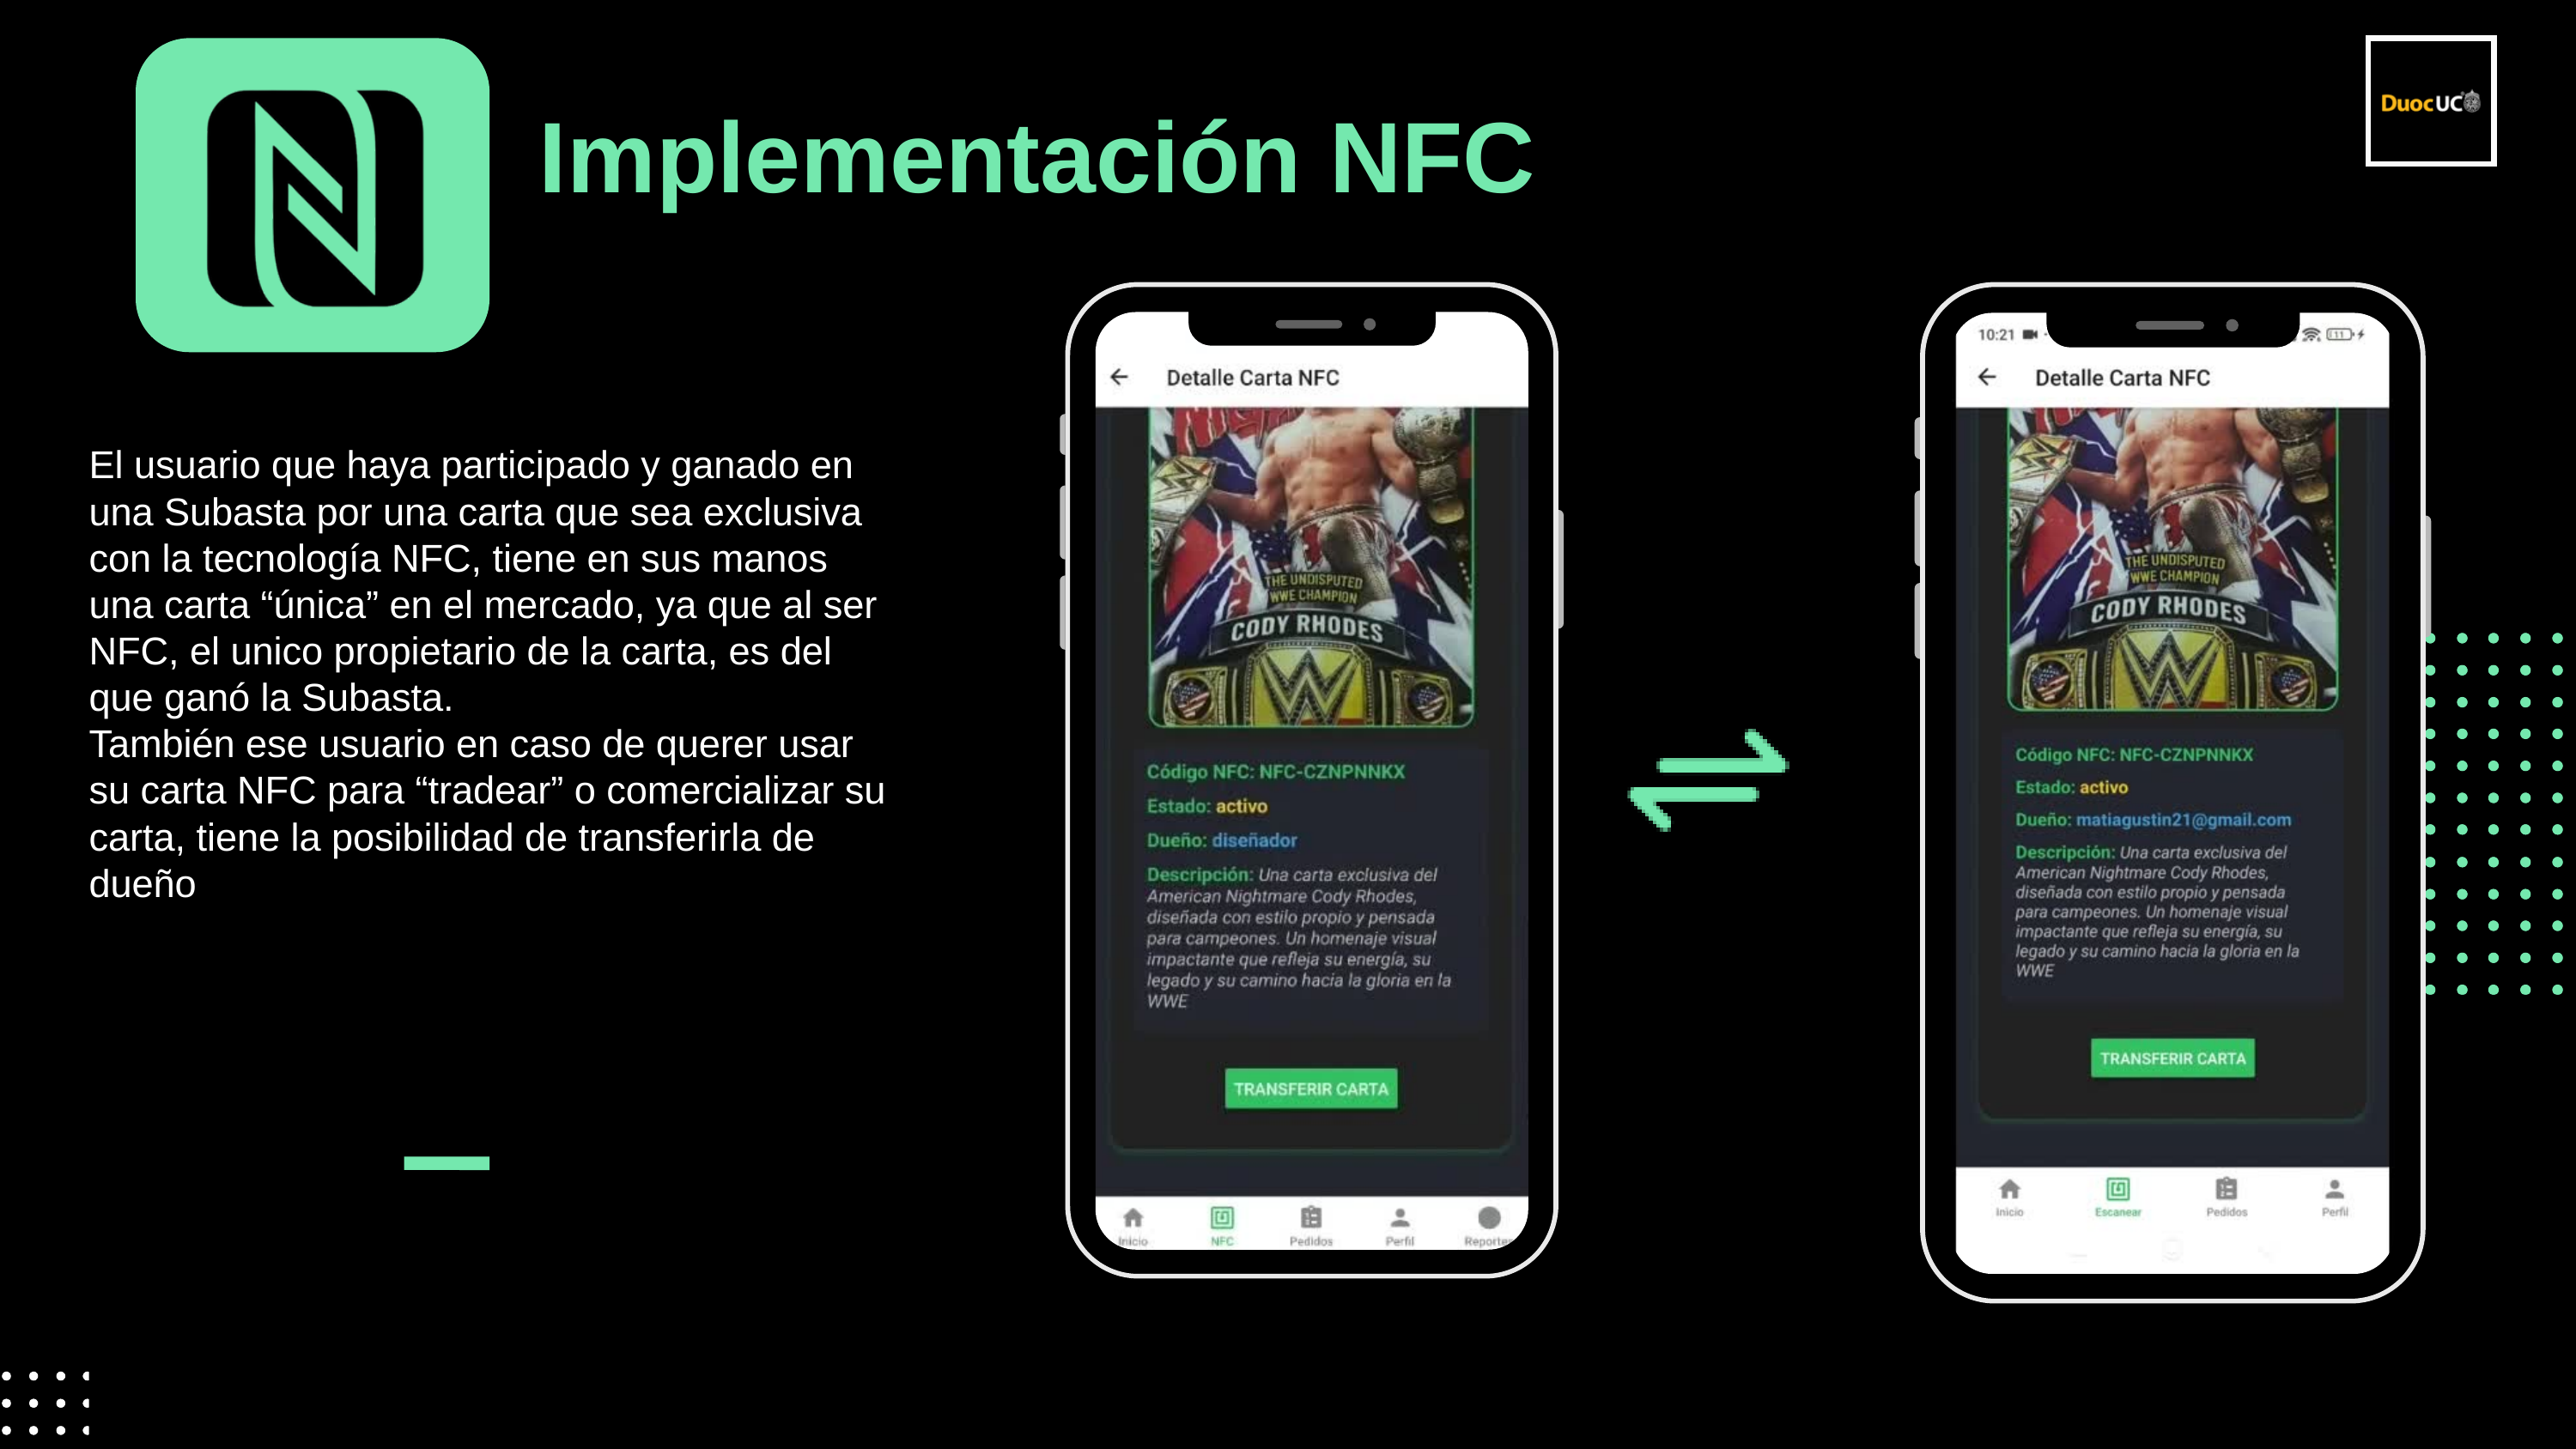

Implementación NFC

El usuario que haya participado y ganado en una Subasta por una carta que sea exclusiva con la tecnología NFC, tiene en sus manos una carta “única” en el mercado, ya que al ser NFC, el unico propietario de la carta, es del que ganó la Subasta.
También ese usuario en caso de querer usar su carta NFC para “tradear” o comercializar su carta, tiene la posibilidad de transferirla de dueño